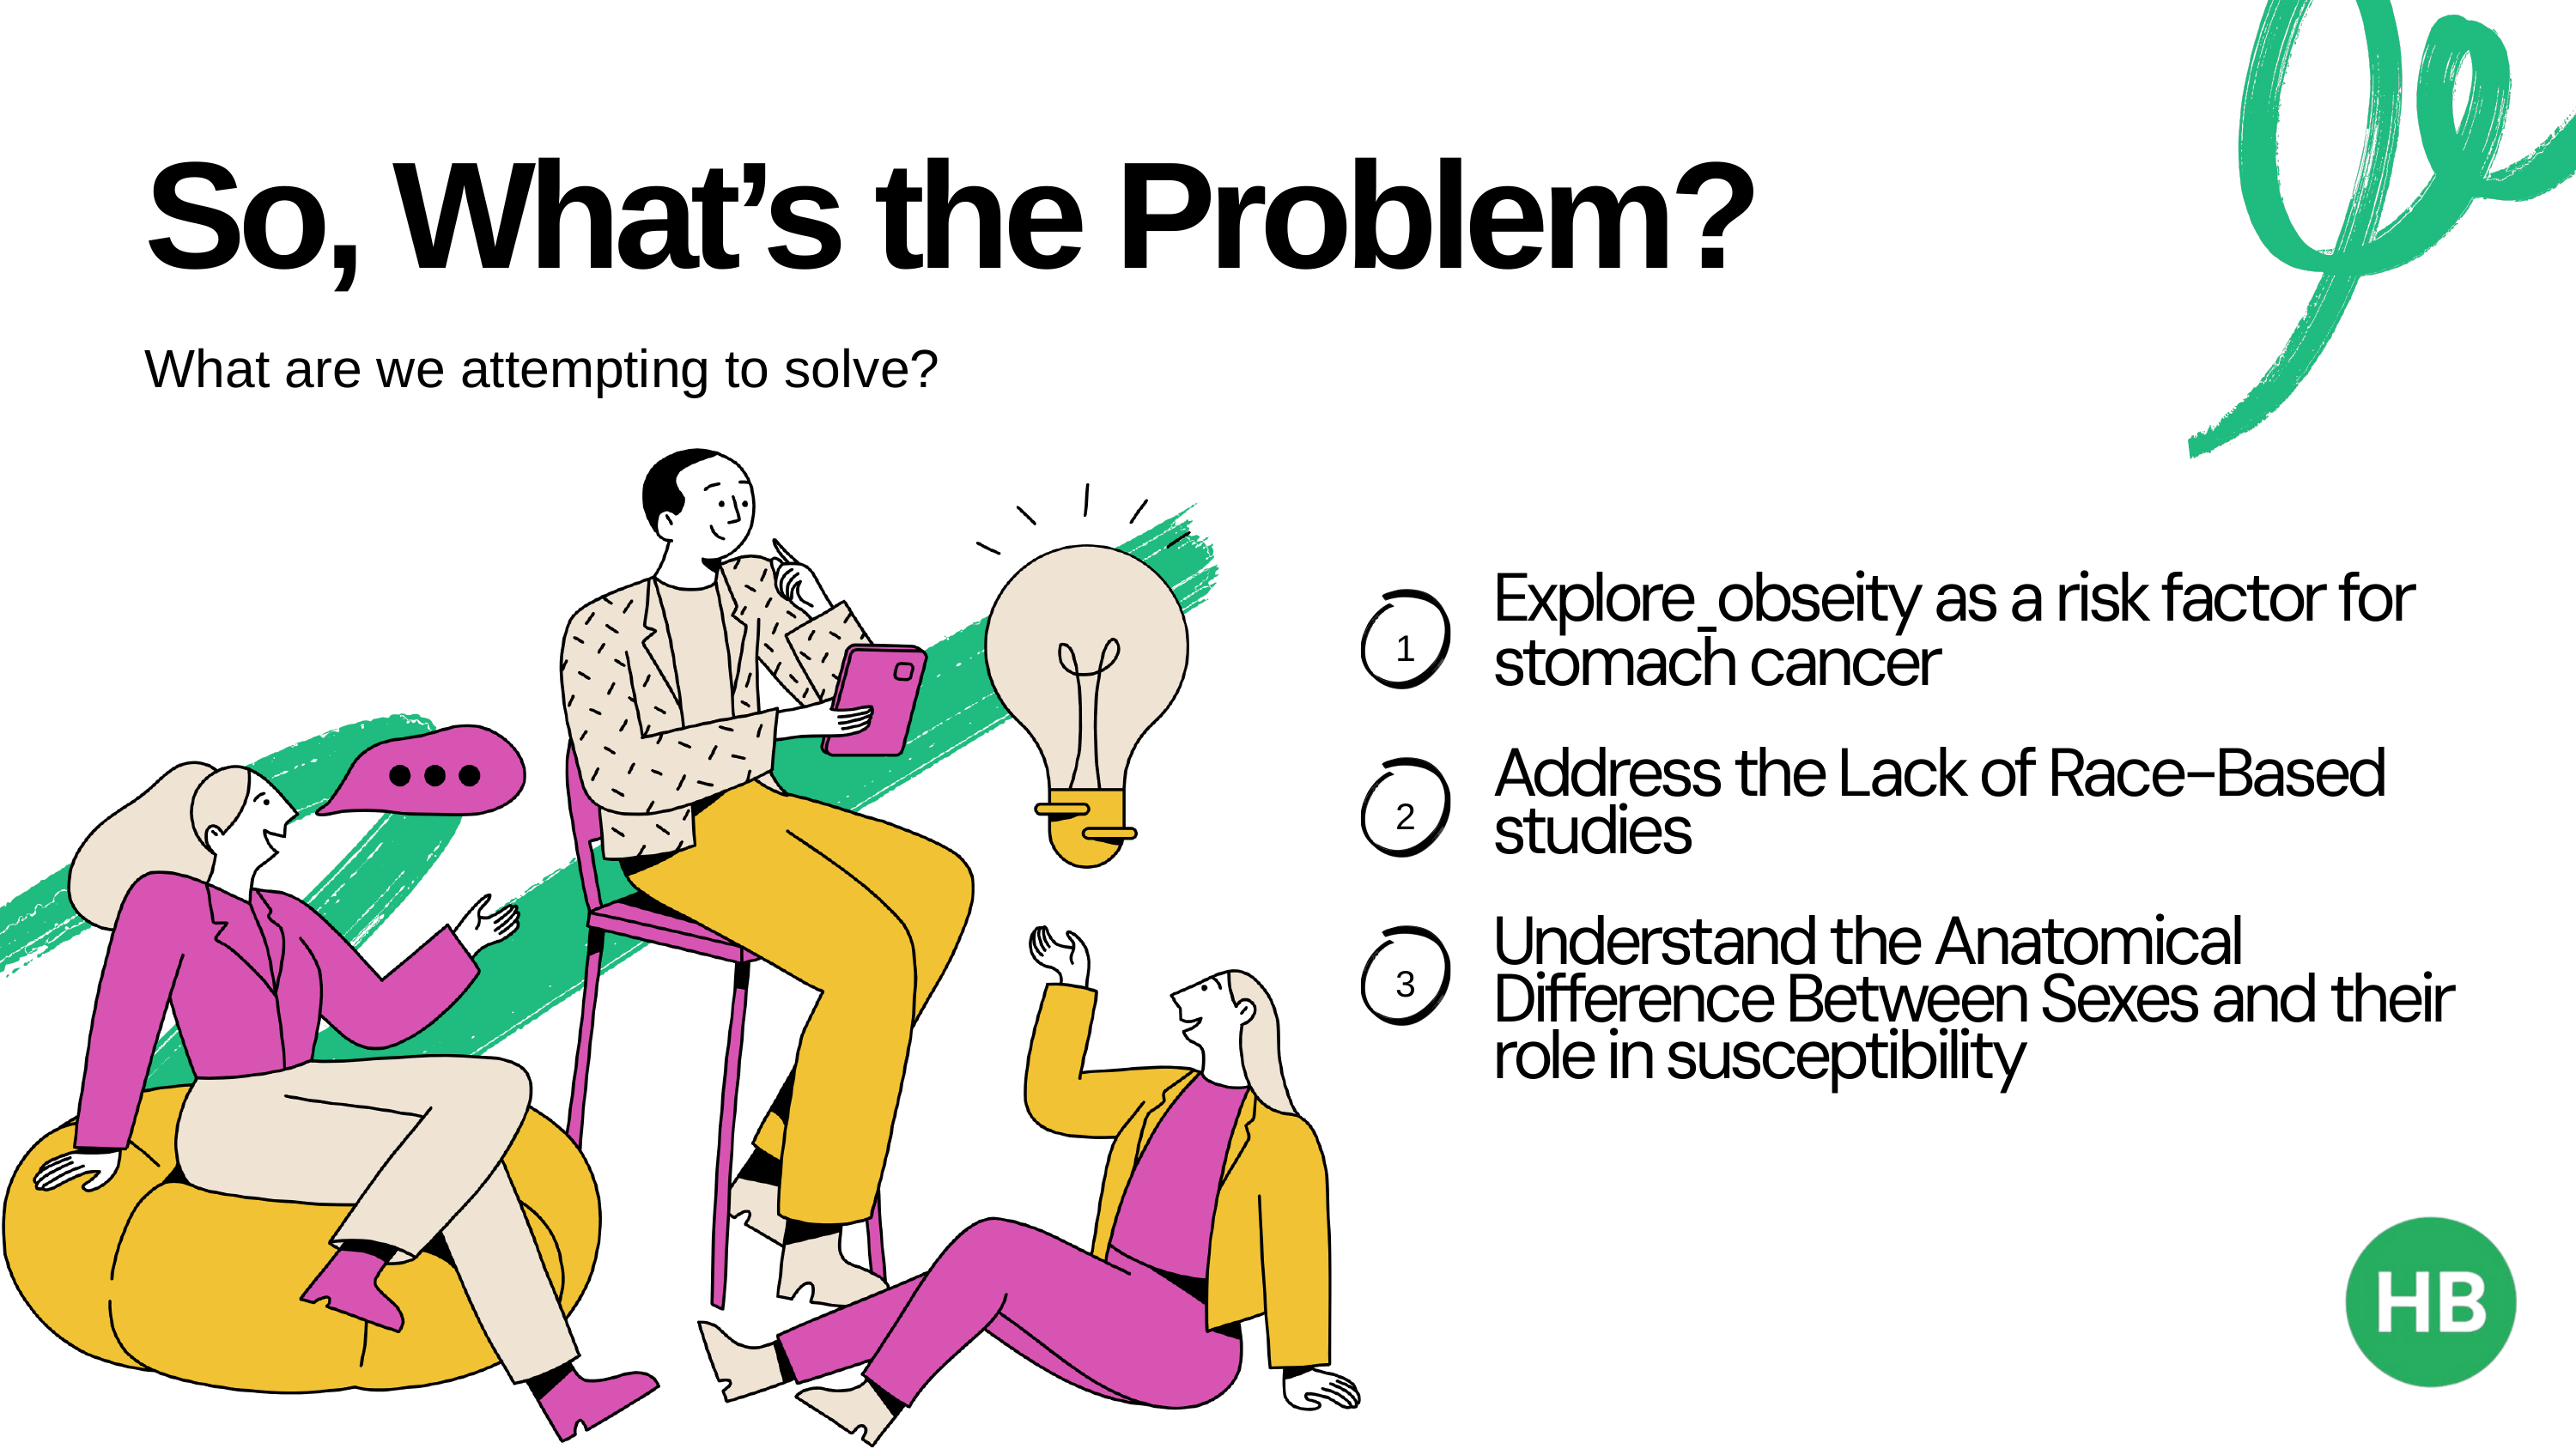

So, What’s the Problem?
What are we attempting to solve?

Explore obseity as a risk factor for stomach cancer

1
Address the Lack of Race-Based studies

2
Understand the Anatomical Difference Between Sexes and their role in susceptibility

3